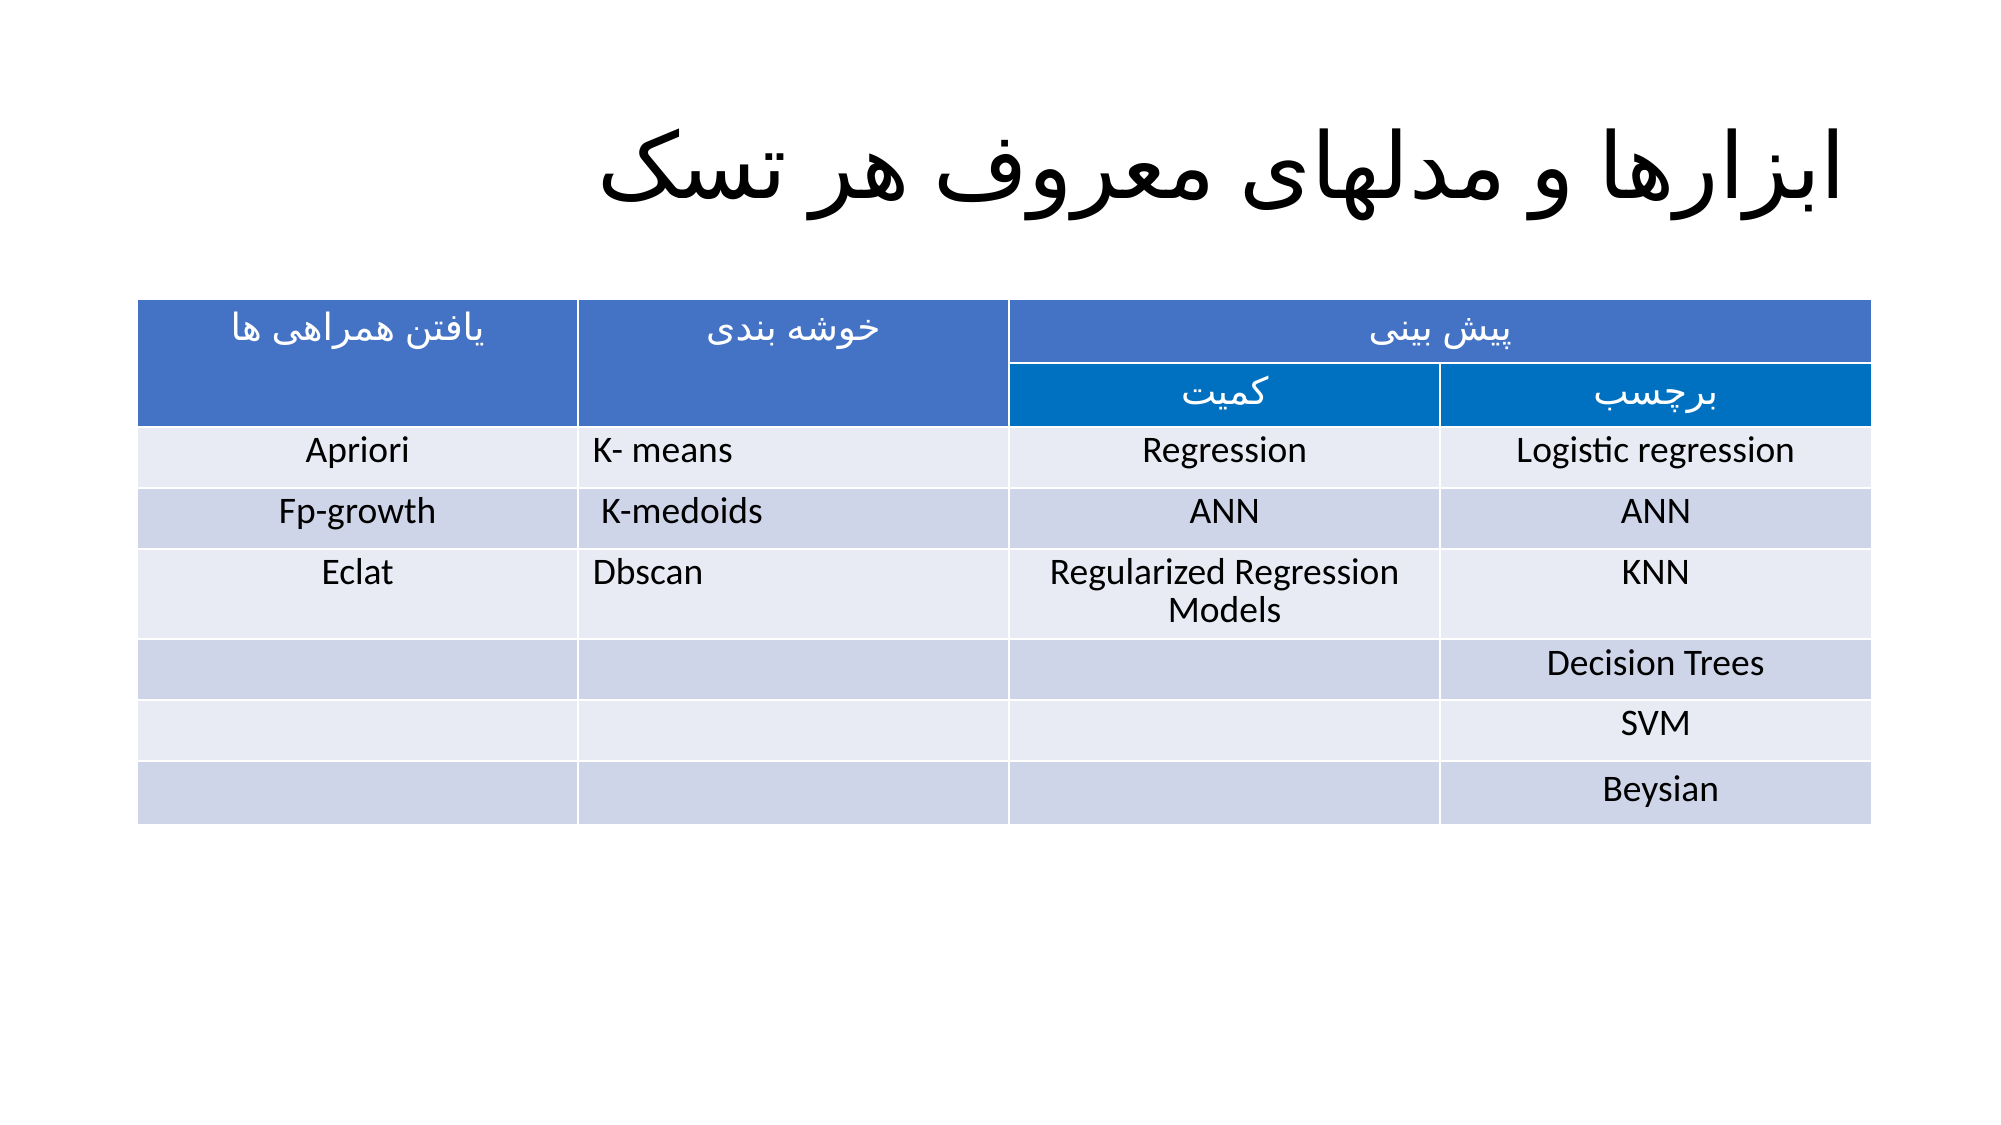

# ابزارها و مدلهای معروف هر تسک
| یافتن همراهی ها | خوشه بندی | پیش بینی |  |
| --- | --- | --- | --- |
|  |  | کمیت | برچسب |
| Apriori | K- means | Regression | Logistic regression |
| Fp-growth | K-medoids | ANN | ANN |
| Eclat | Dbscan | Regularized Regression Models | KNN |
|  |  |  | Decision Trees |
|  |  |  | SVM |
|  |  |  | Beysian |